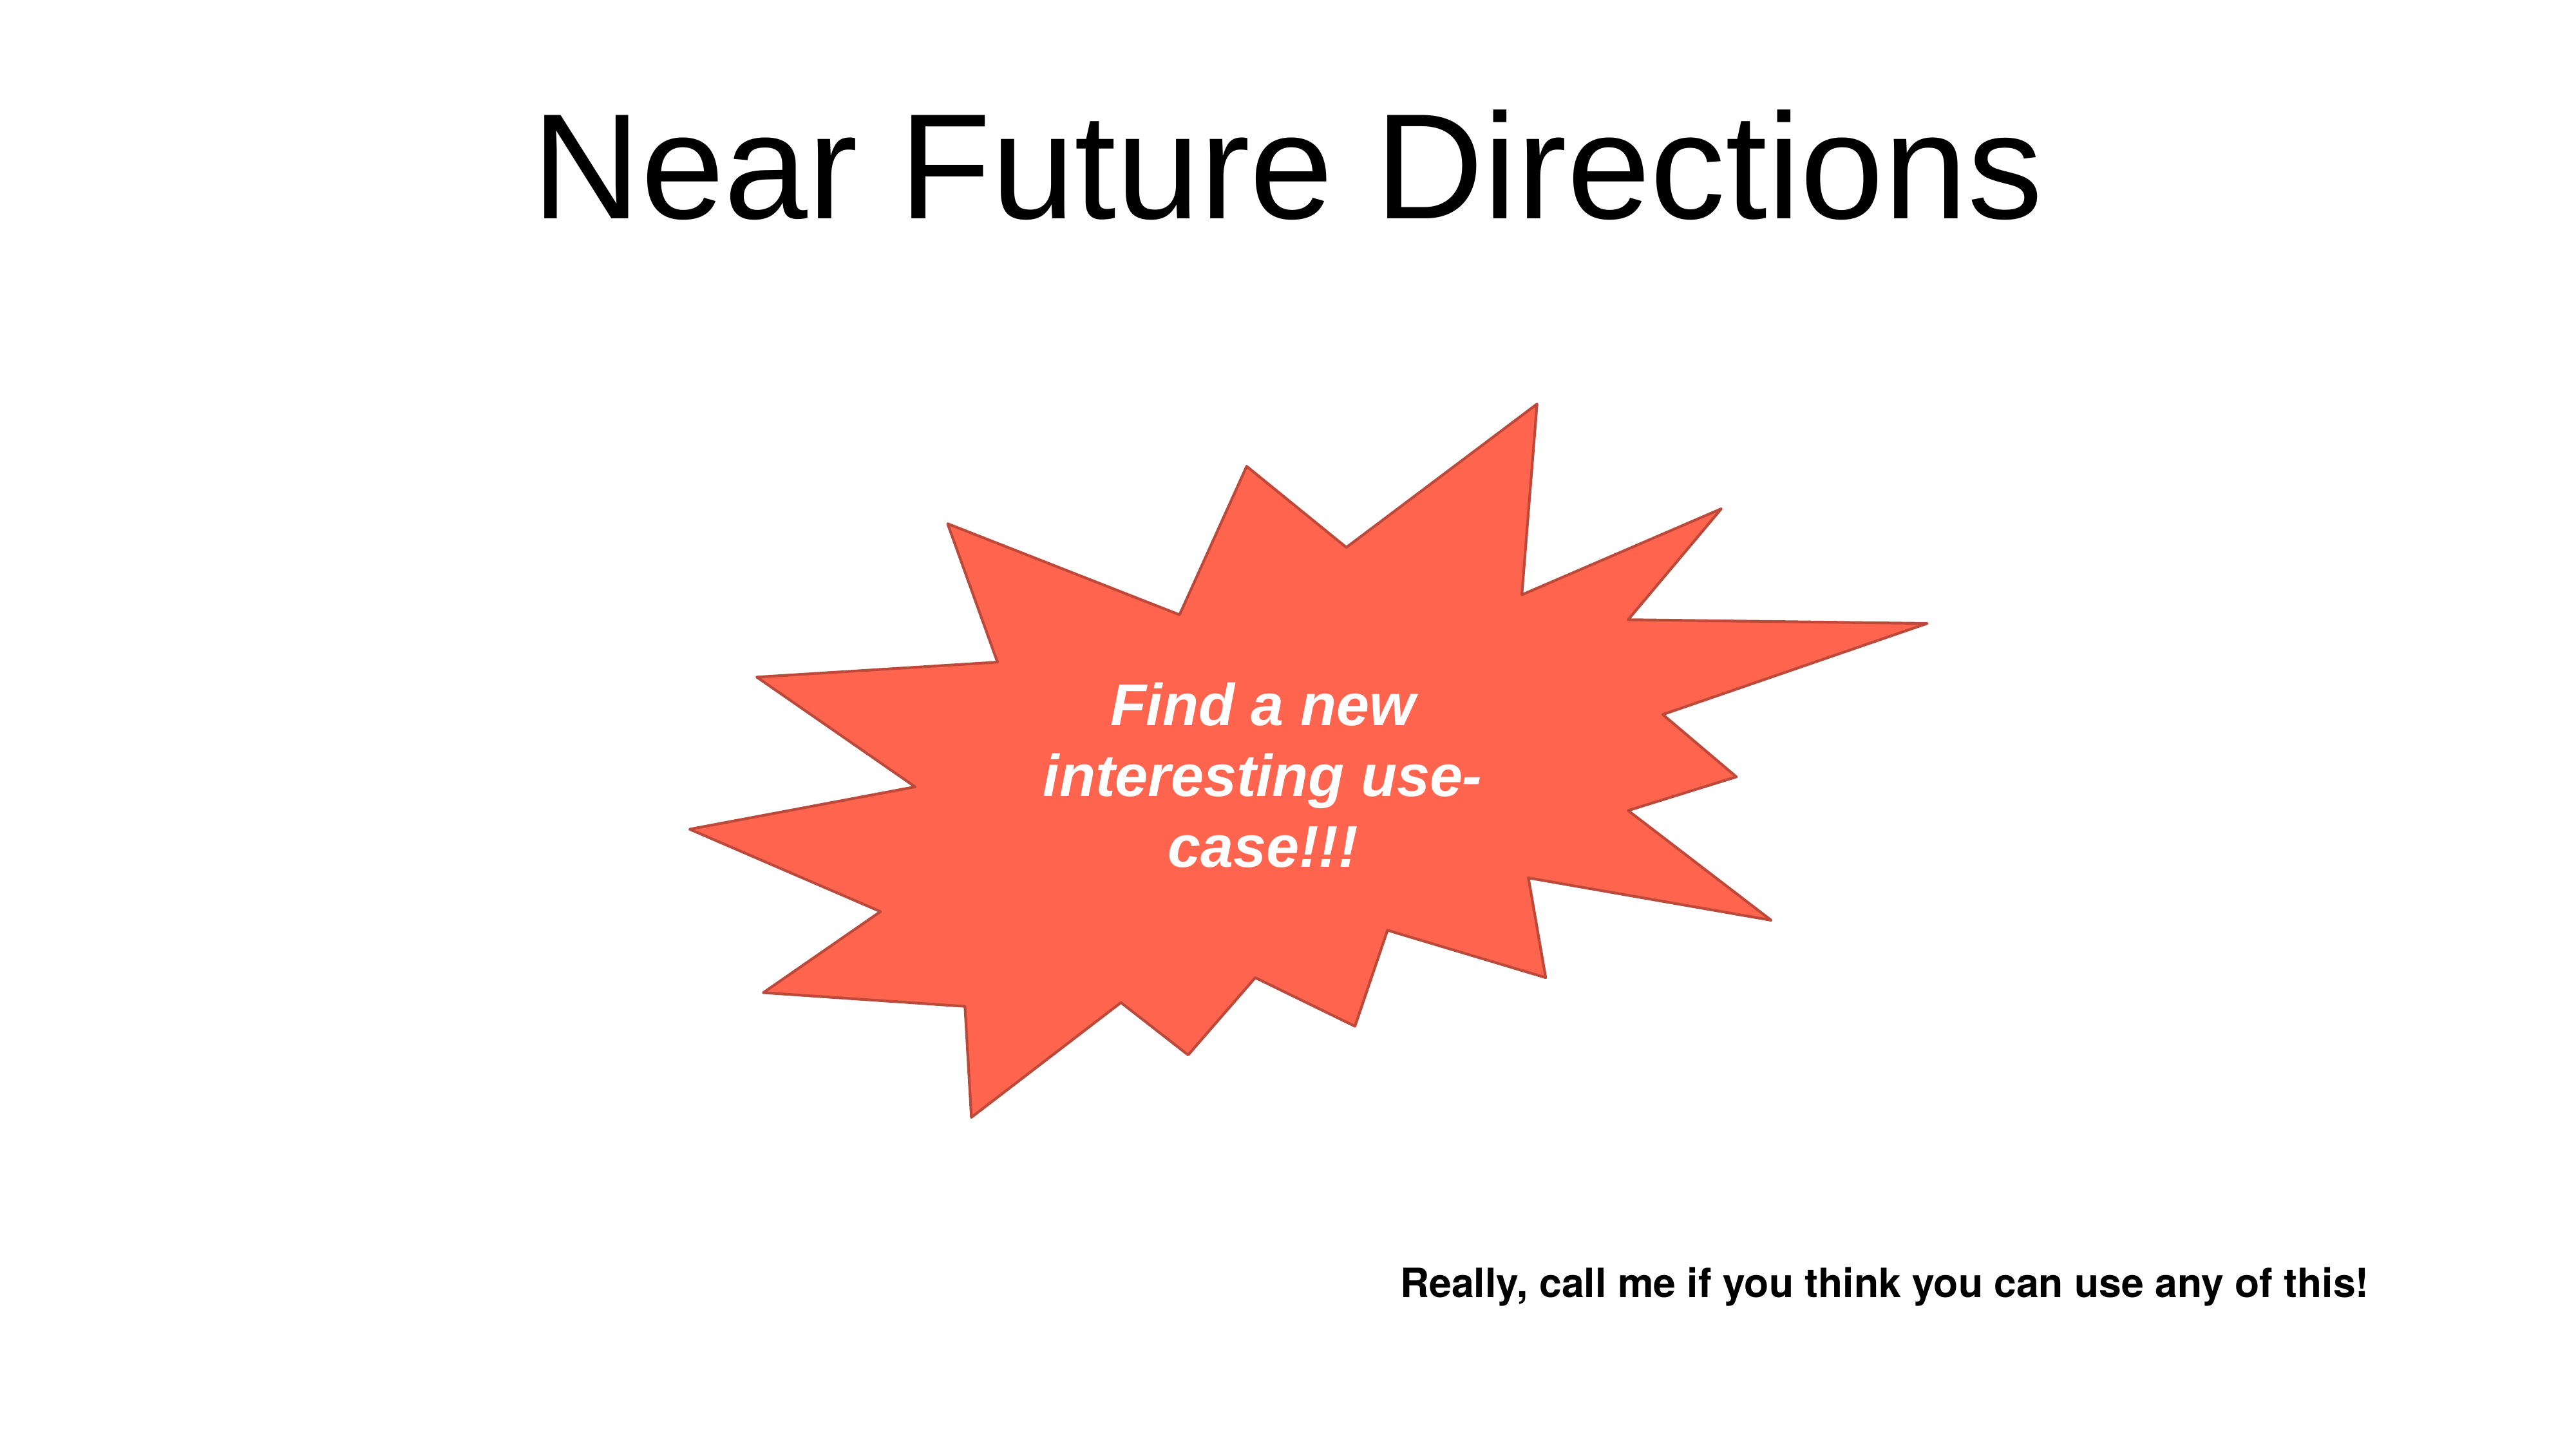

# Near Future Directions

Find a new interesting use-case!!!

Really, call me if you think you can use any of this!